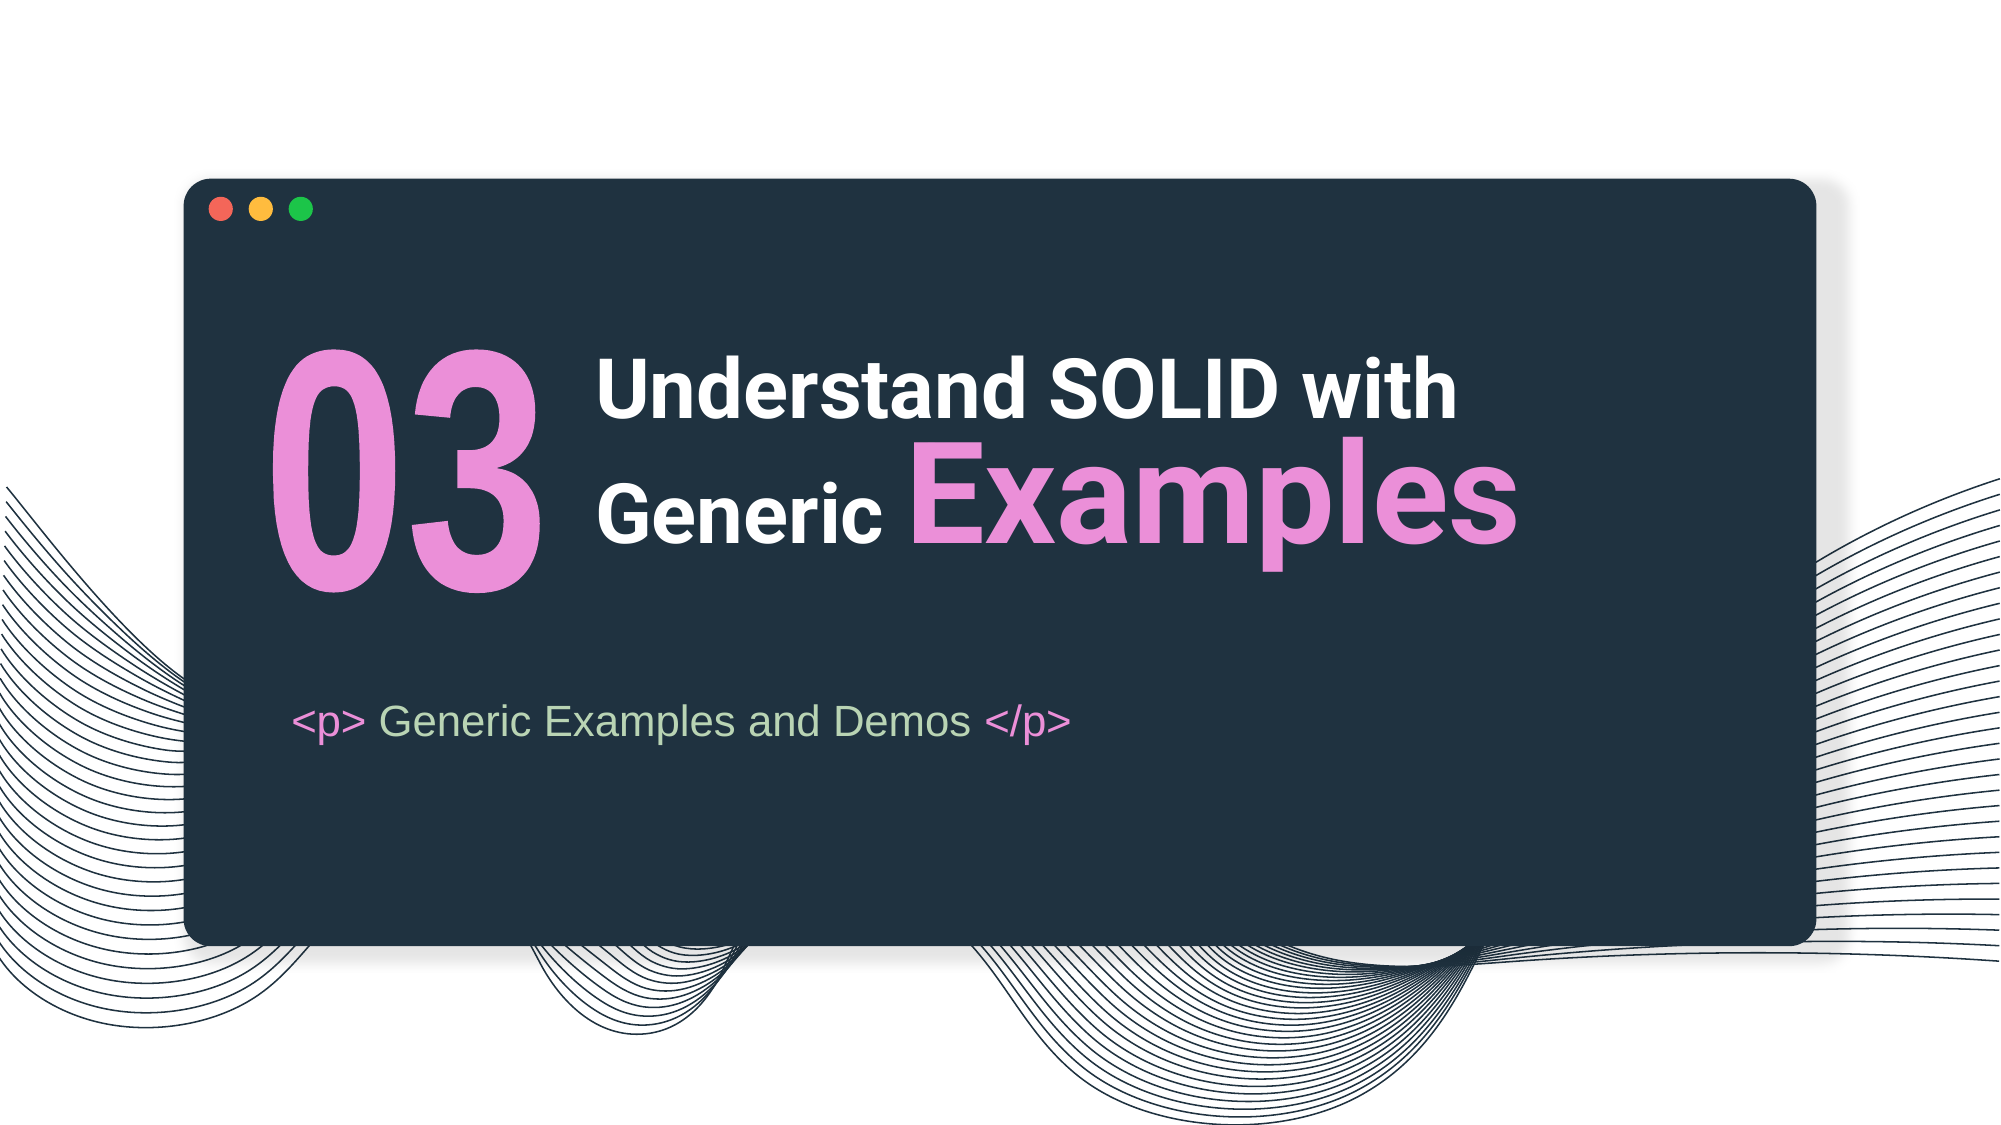

# Understand SOLID with Generic Examples
03
<p> Generic Examples and Demos </p>